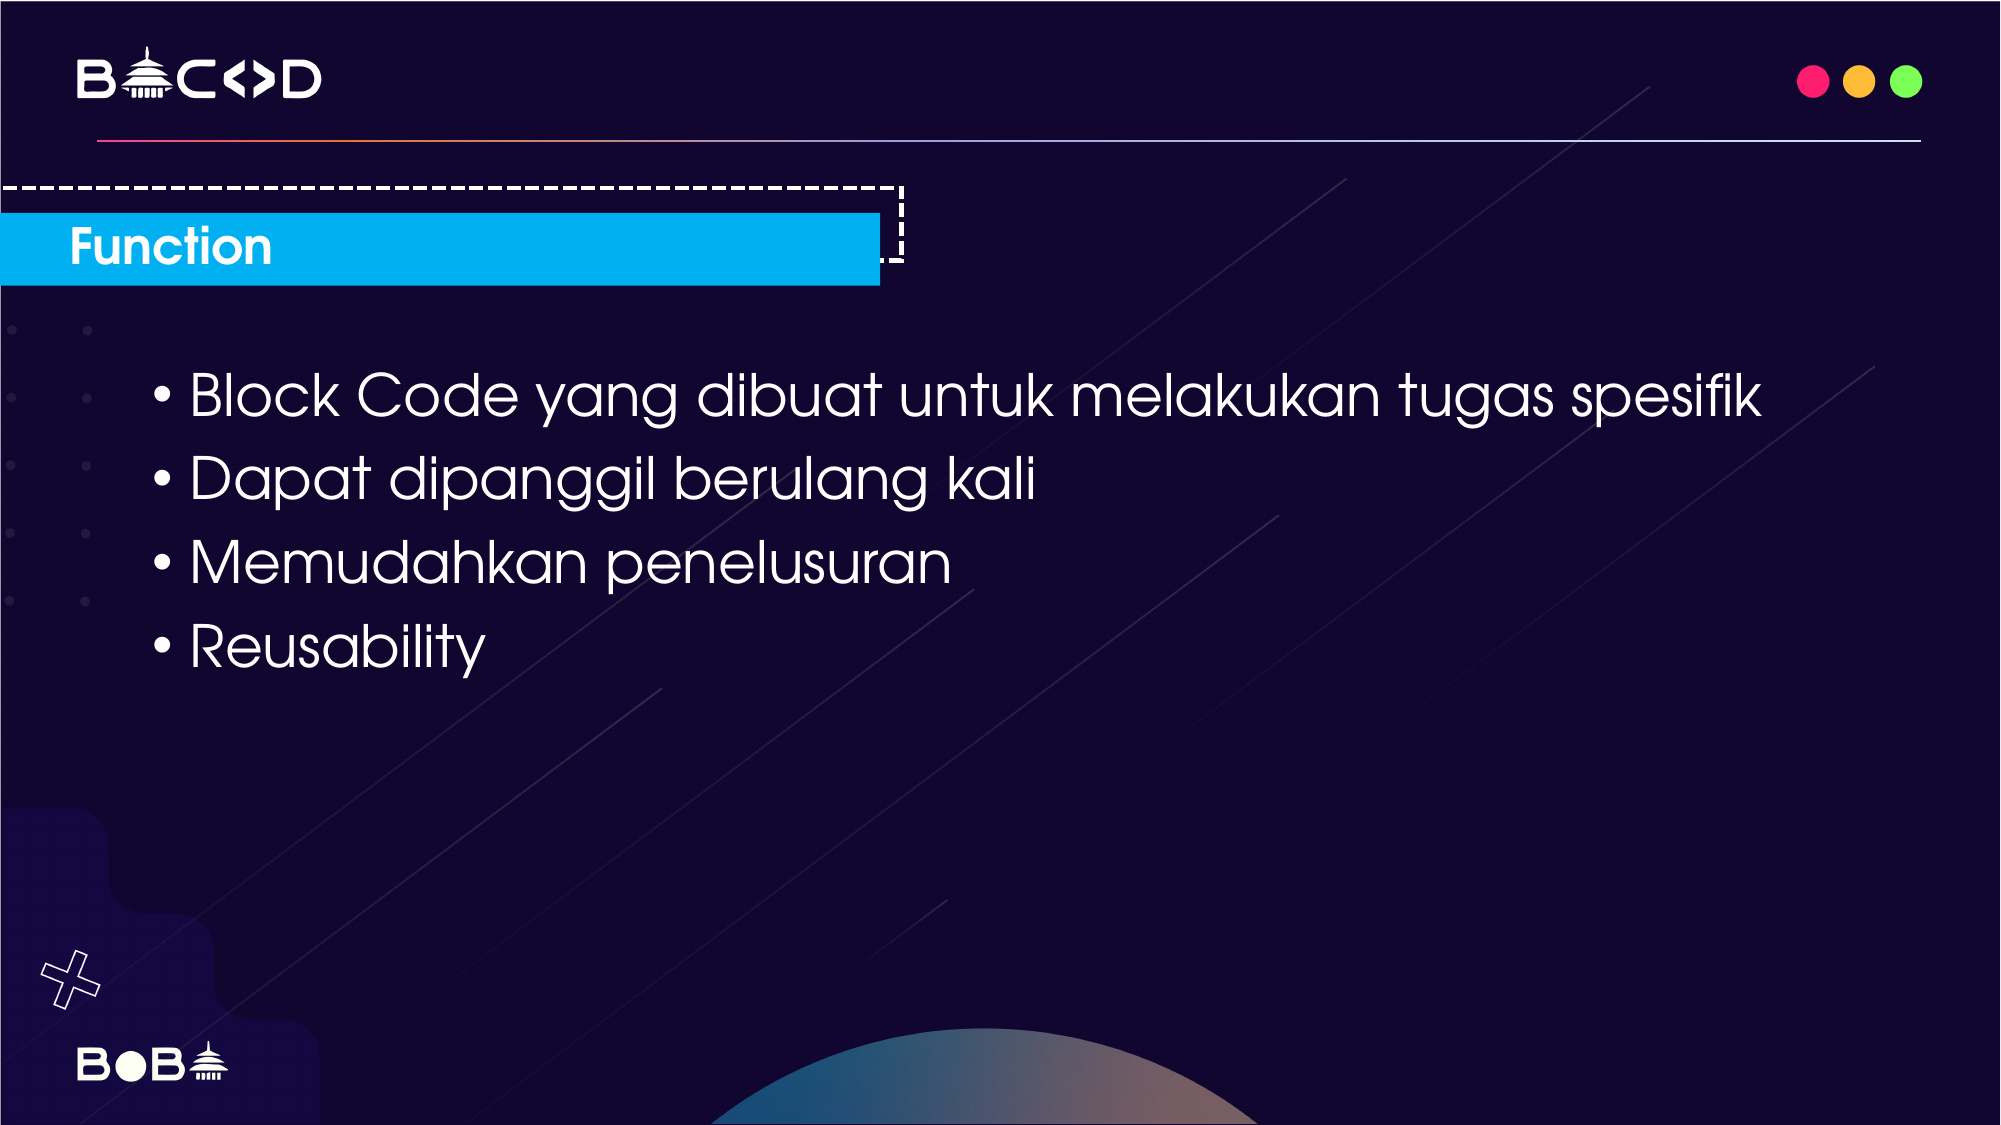

Function
Block Code yang dibuat untuk melakukan tugas spesifik
Dapat dipanggil berulang kali
Memudahkan penelusuran
Reusability